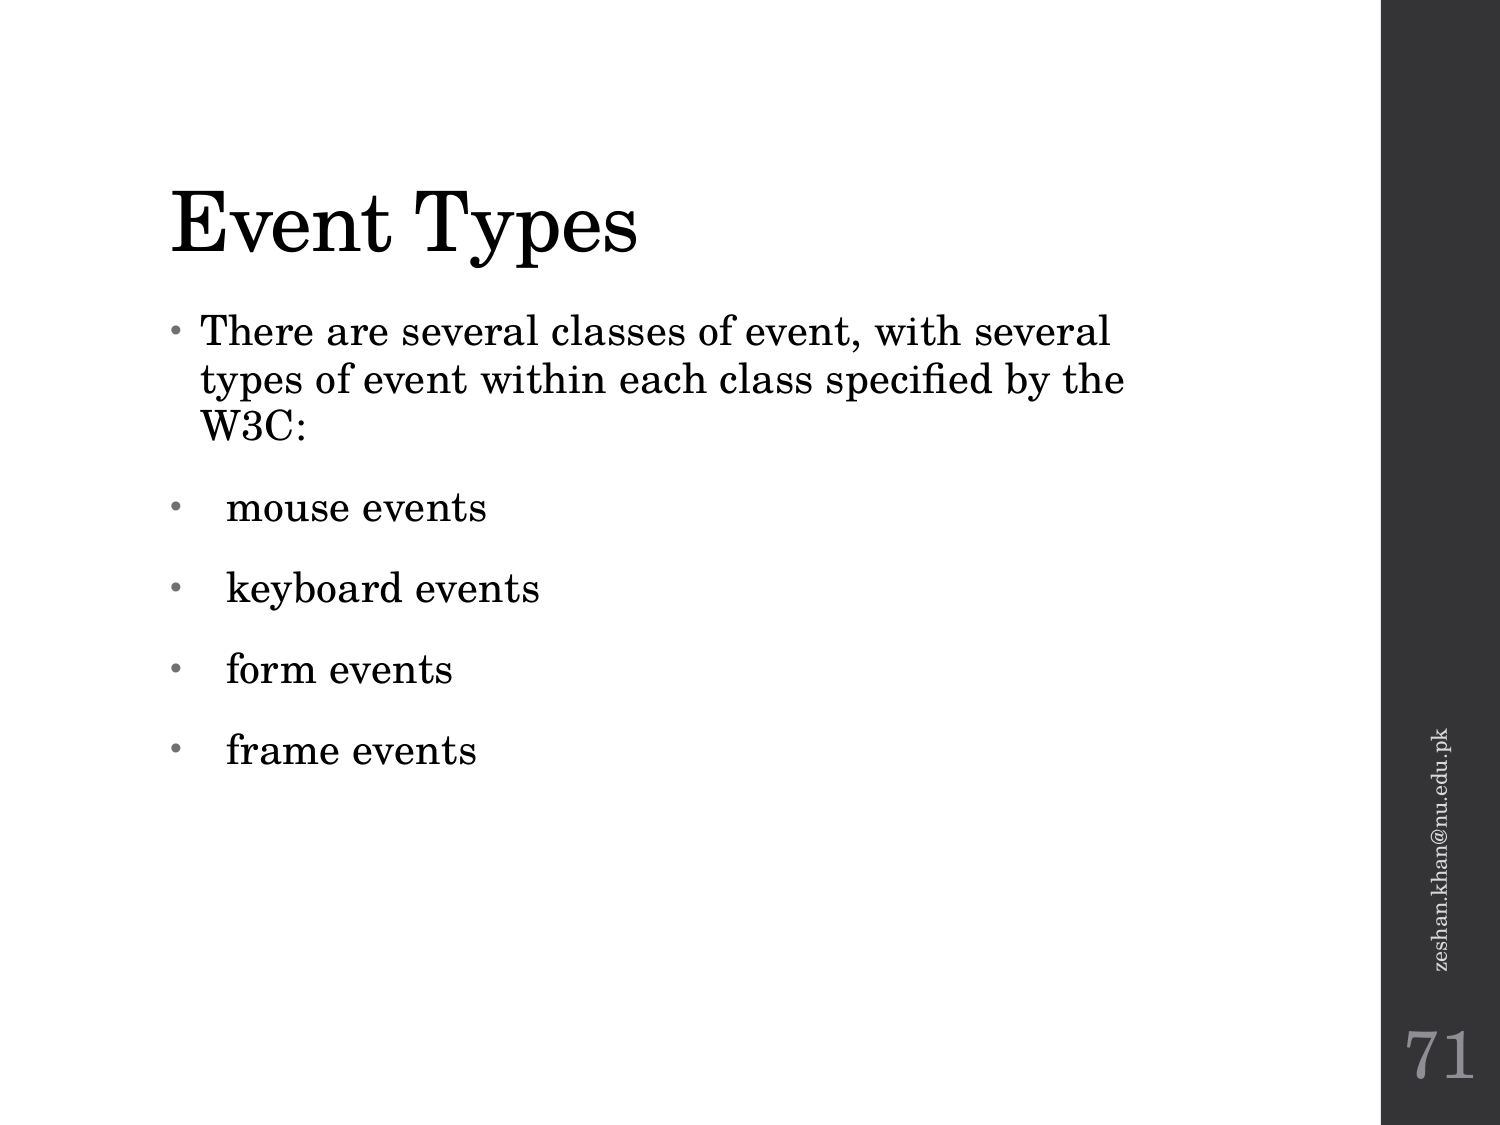

# Event Types
There are several classes of event, with several types of event within each class specified by the W3C:
mouse events
keyboard events
form events
frame events

zeshan.khan@nu.edu.pk
71